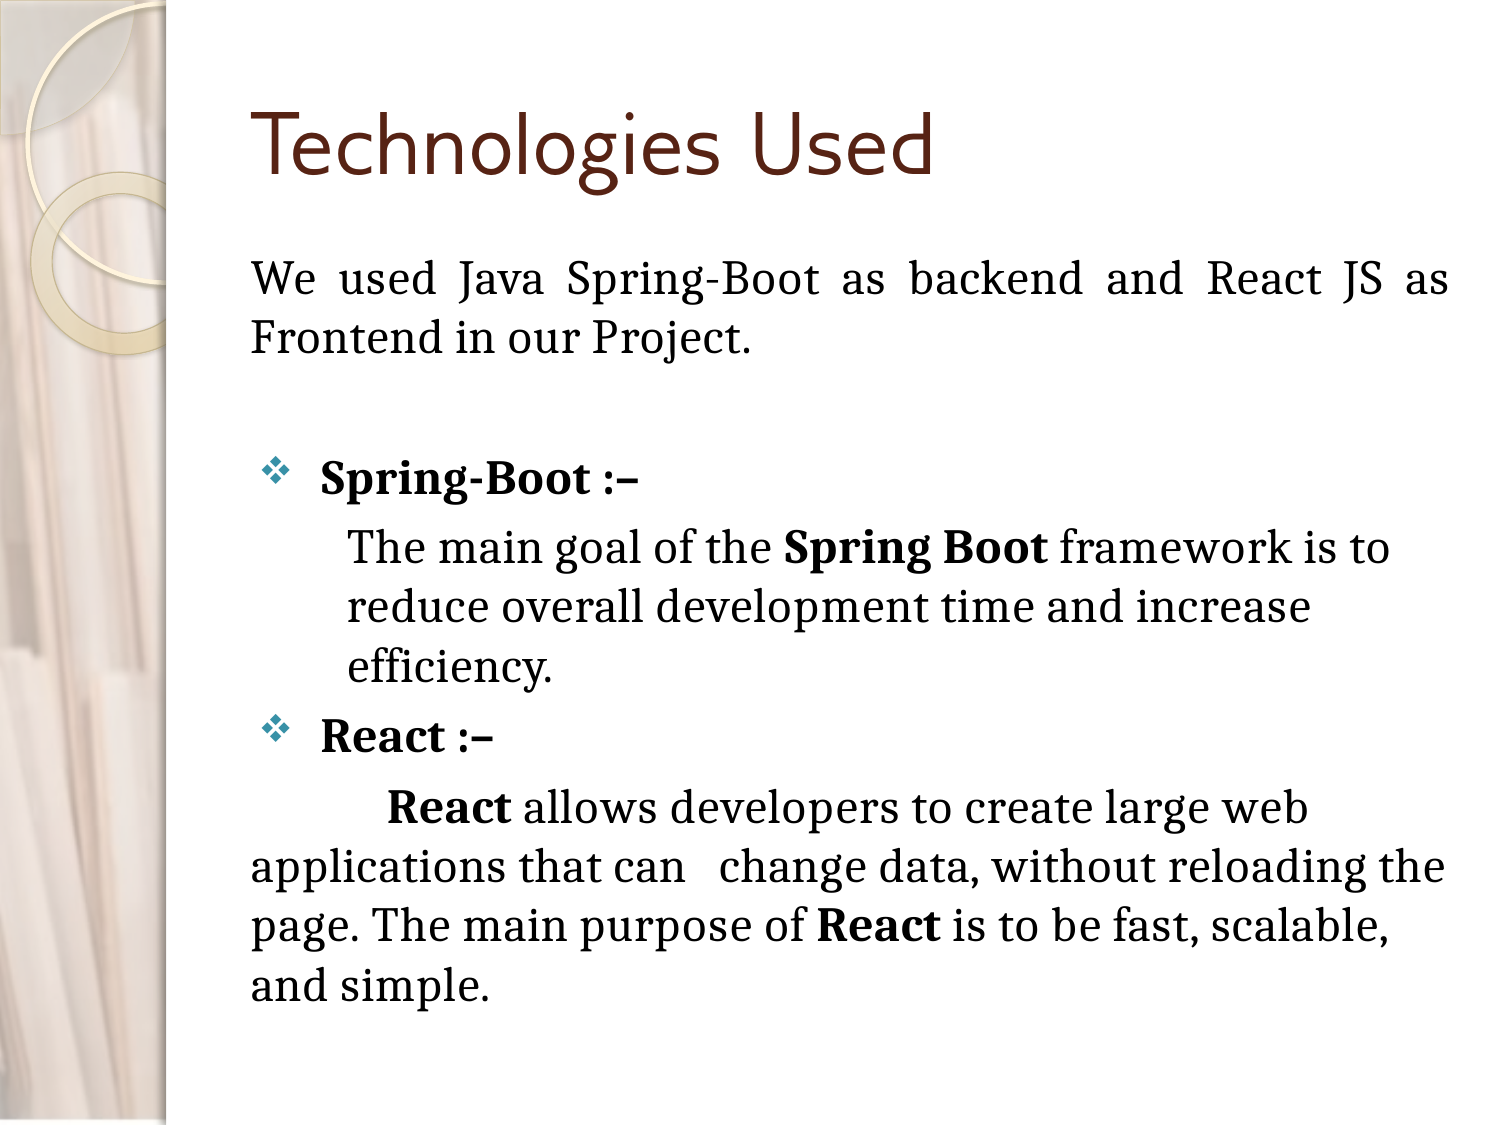

# Technologies Used
We used Java Spring-Boot as backend and React JS as Frontend in our Project.

 Spring-Boot :–
	The main goal of the Spring Boot framework is to reduce overall development time and increase efficiency.
 React :–
	React allows developers to create large web applications that can   change data, without reloading the page. The main purpose of React is to be fast, scalable, and simple.